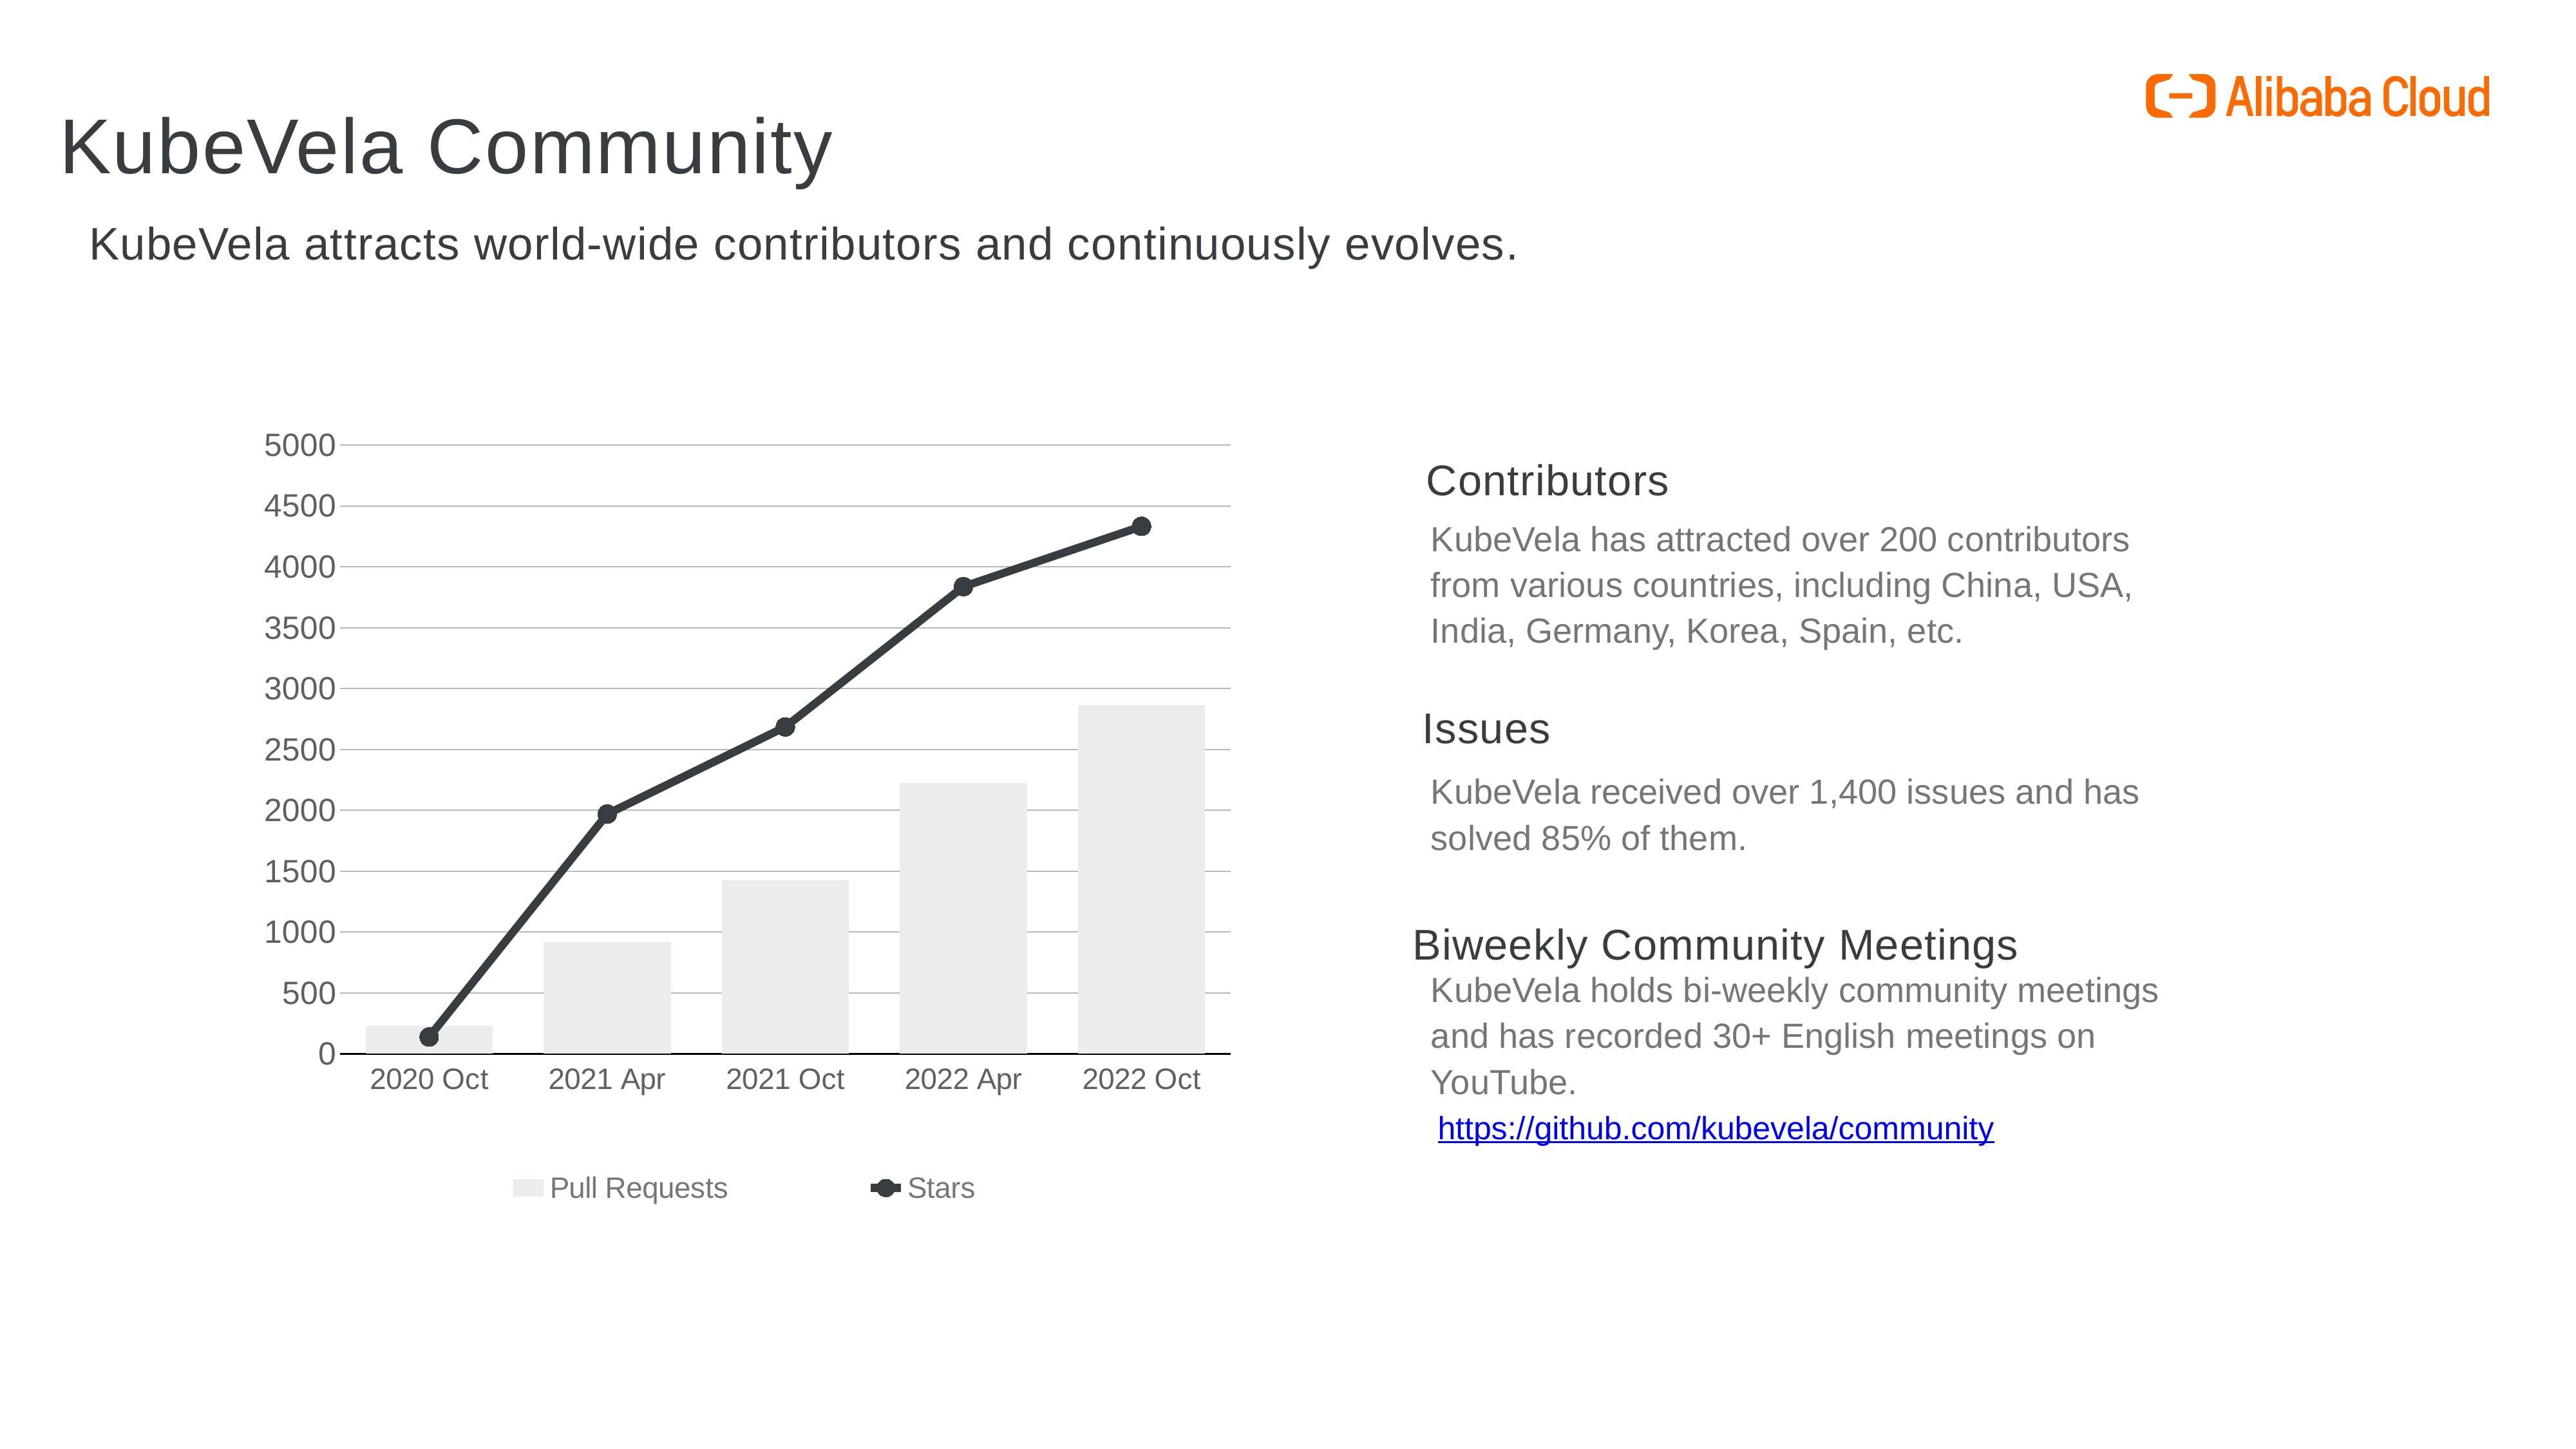

KubeVela Community
KubeVela attracts world-wide contributors and continuously evolves.

### Chart

| Category | Pull Requests | Stars |
|---|---|---|
| 2020 Oct | 229.0 | 139.0 |
| 2021 Apr | 918.0 | 1970.0 |
| 2021 Oct | 1427.0 | 2686.0 |
| 2022 Apr | 2222.0 | 3838.0 |
| 2022 Oct | 2862.0 | 4333.0 |
Contributors
KubeVela has attracted over 200 contributors from various countries, including China, USA, India, Germany, Korea, Spain, etc.
Issues
KubeVela received over 1,400 issues and has solved 85% of them.
Biweekly Community Meetings
KubeVela holds bi-weekly community meetings and has recorded 30+ English meetings on YouTube.
https://github.com/kubevela/community